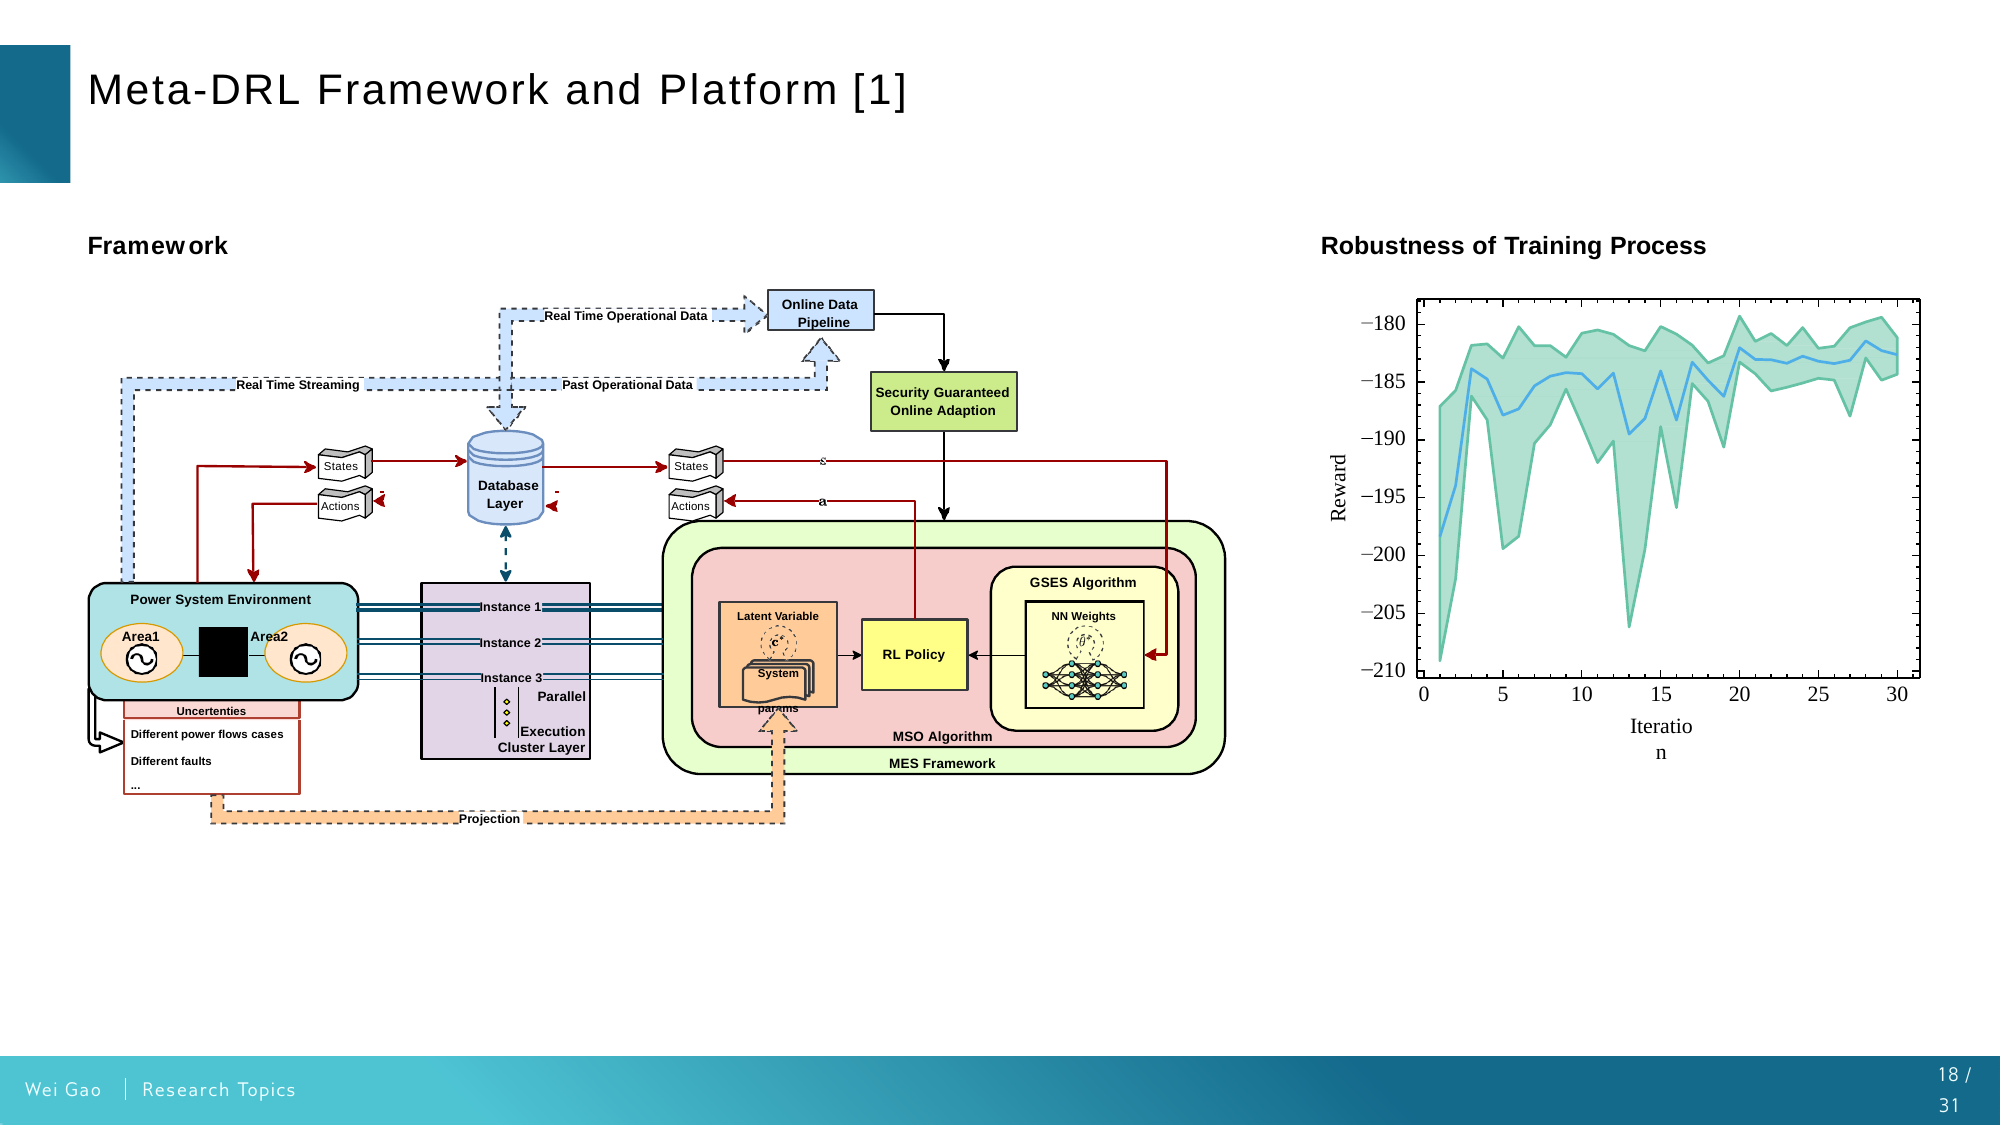

# Meta-DRL Framework and Platform [1]
Framework
Robustness of Training Process
Online Data  Pipeline

180
Real Time Operational Data

185

Real Time Streaming
Past Operational Data

Security Guaranteed  Online Adaption

190

Reward

States
States

 	 Database

195

Layer

Actions
Actions

200

GSES Algorithm

Power System Environment

Area1		Area2

205
Instance 1

Latent Variable
NN Weights

Instance 2

RL Policy

210

System  params

Instance 3

15
Iteration

5
0
10
20
25
30

Parallel  Execution

Uncertenties

Different power flows cases
MSO Algorithm
MES Framework
Cluster Layer
Different faults
...
Projection

18 /
31

Wei Gao
Research Topics